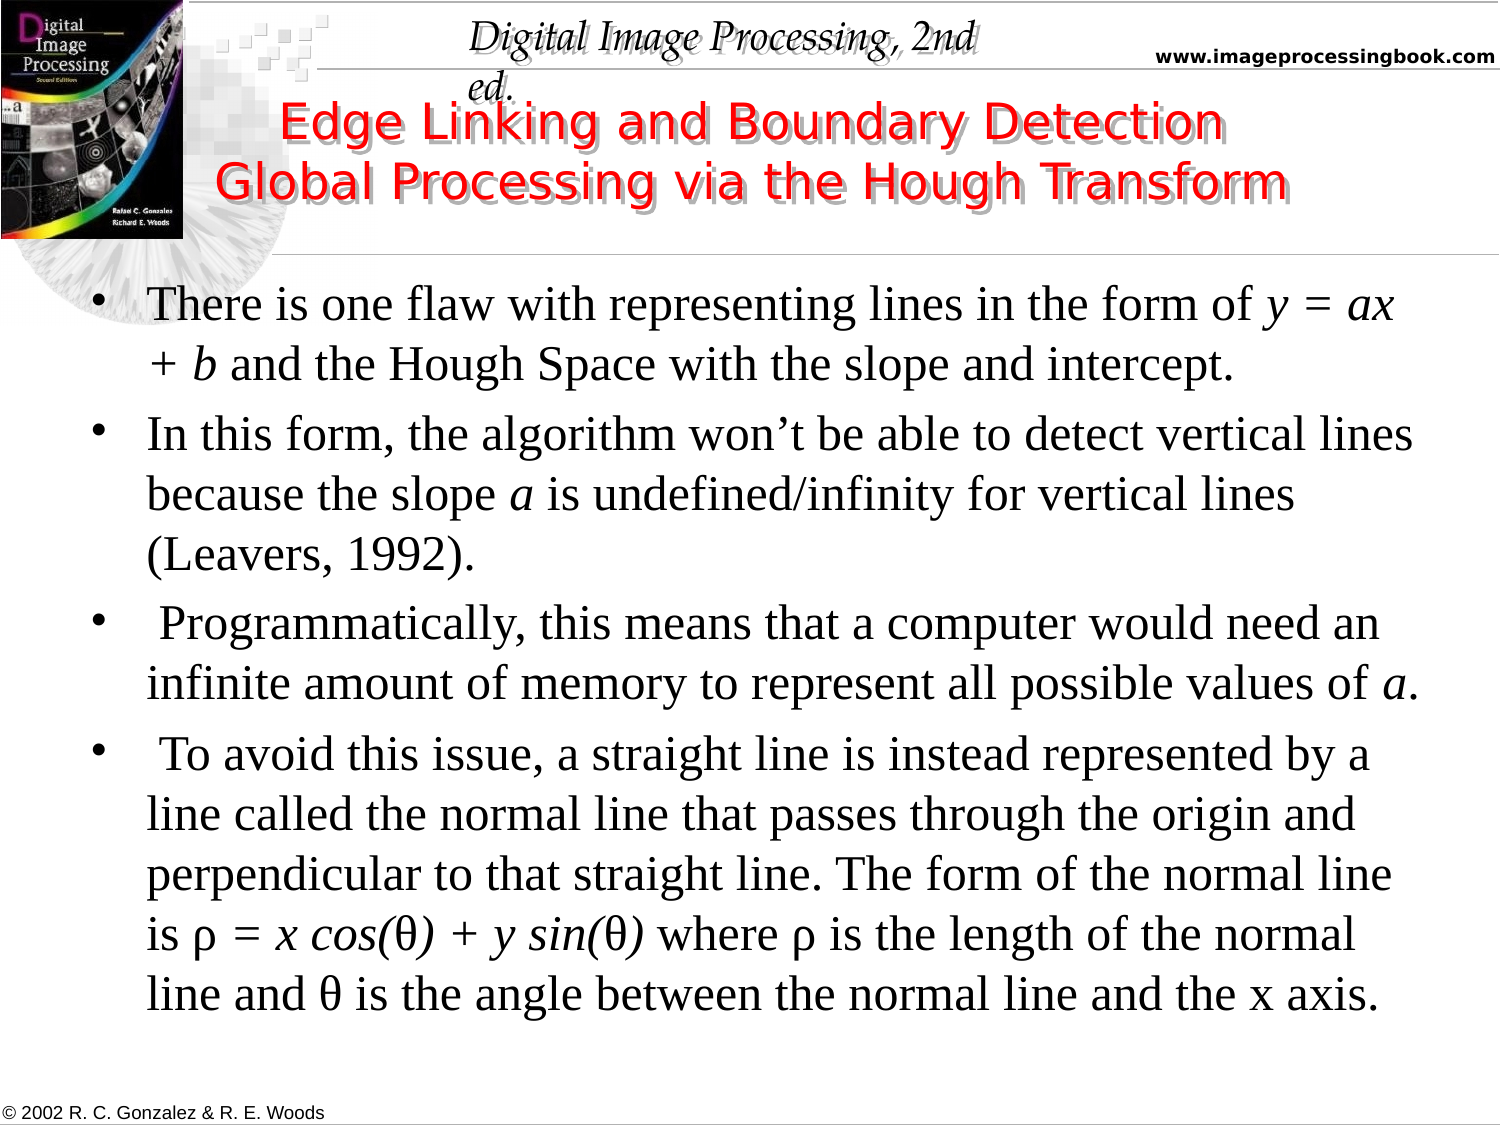

Edge Linking and Boundary Detection
Global Processing via the Hough Transform
There is one flaw with representing lines in the form of y = ax + b and the Hough Space with the slope and intercept.
In this form, the algorithm won’t be able to detect vertical lines because the slope a is undefined/infinity for vertical lines (Leavers, 1992).
 Programmatically, this means that a computer would need an infinite amount of memory to represent all possible values of a.
 To avoid this issue, a straight line is instead represented by a line called the normal line that passes through the origin and perpendicular to that straight line. The form of the normal line is ρ = x cos(θ) + y sin(θ) where ρ is the length of the normal line and θ is the angle between the normal line and the x axis.